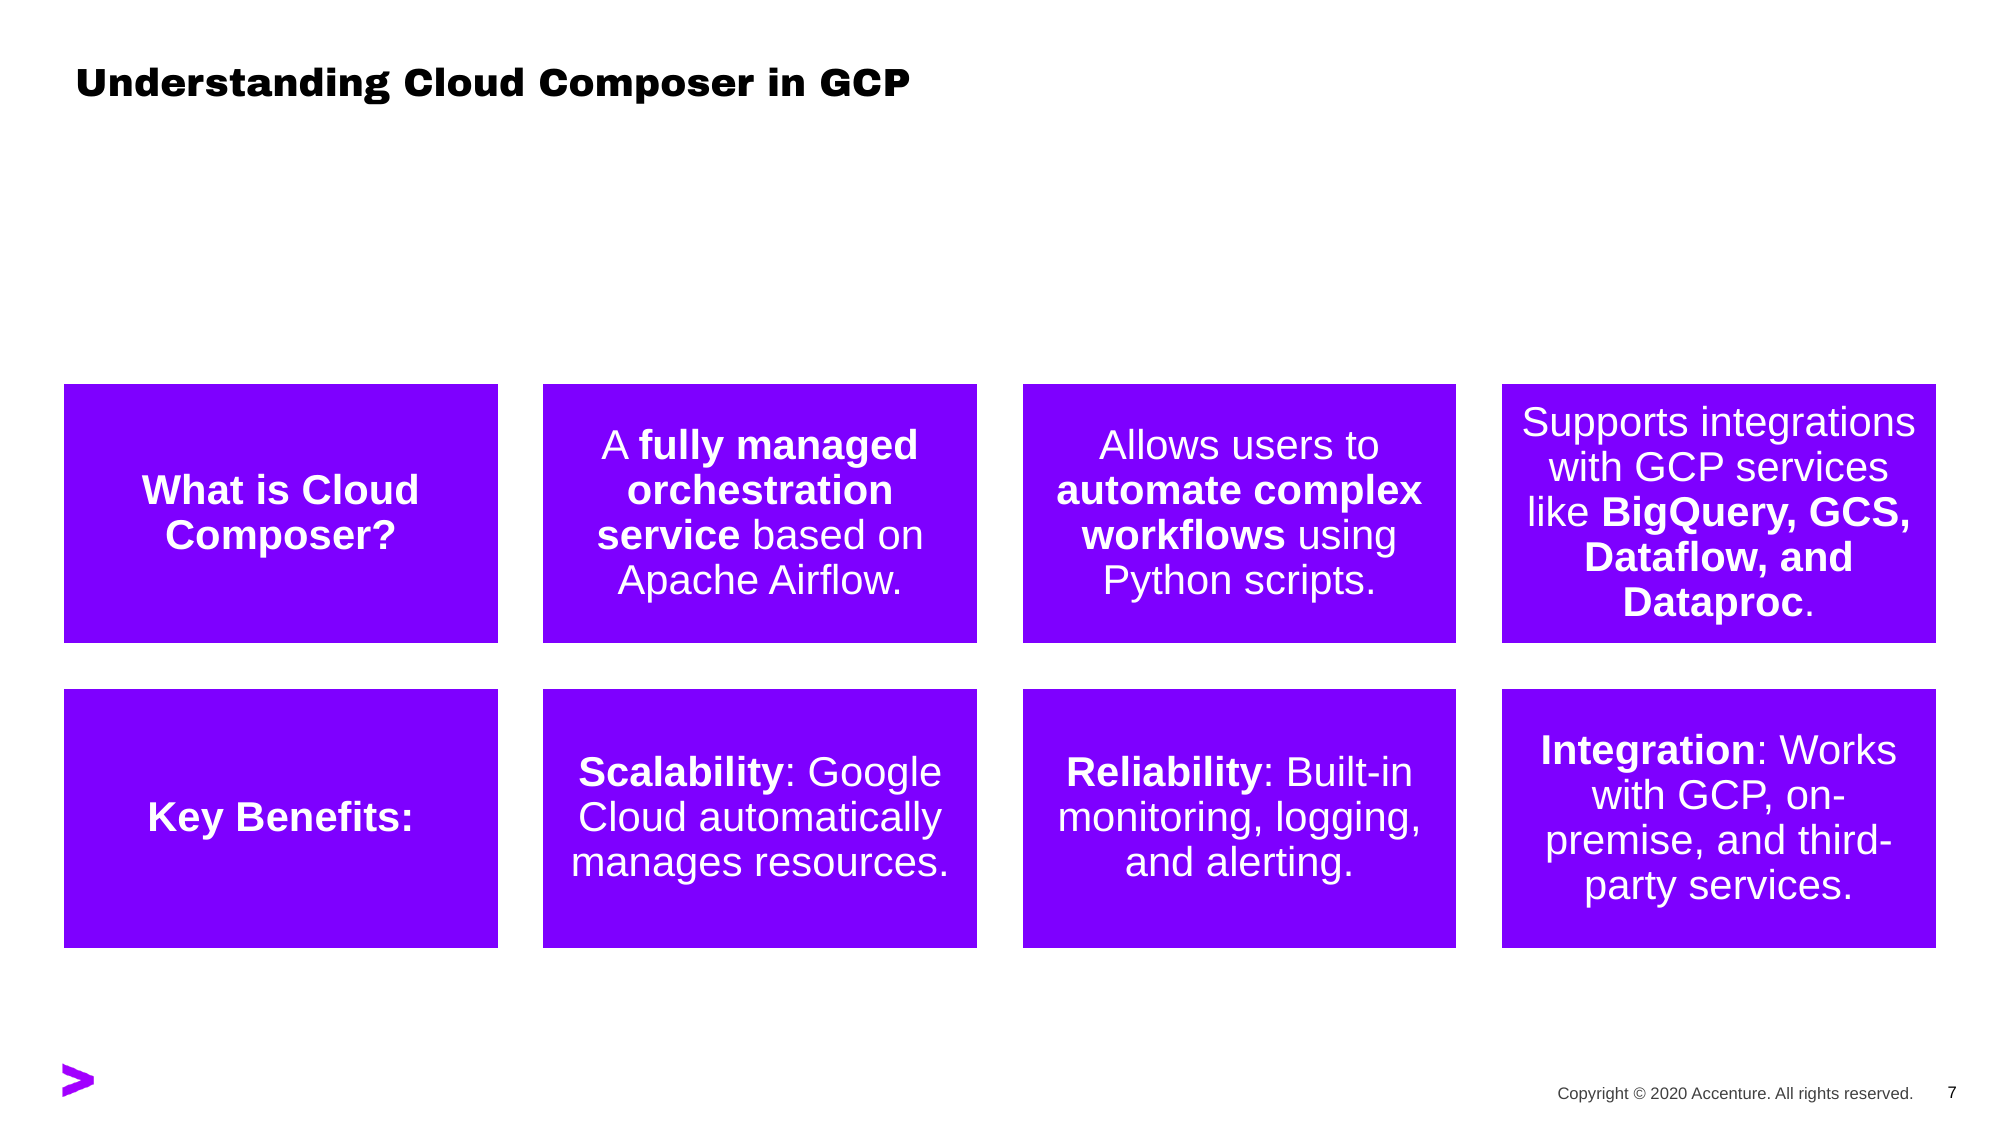

# Understanding Cloud Composer in GCP

What is Cloud Composer?
A fully managed orchestration service based on Apache Airflow.
Allows users to automate complex workflows using Python scripts.
Supports integrations with GCP services like BigQuery, GCS, Dataflow, and Dataproc.
Key Benefits:
Scalability: Google Cloud automatically manages resources.
Reliability: Built-in monitoring, logging, and alerting.
Integration: Works with GCP, on-premise, and third-party services.
7